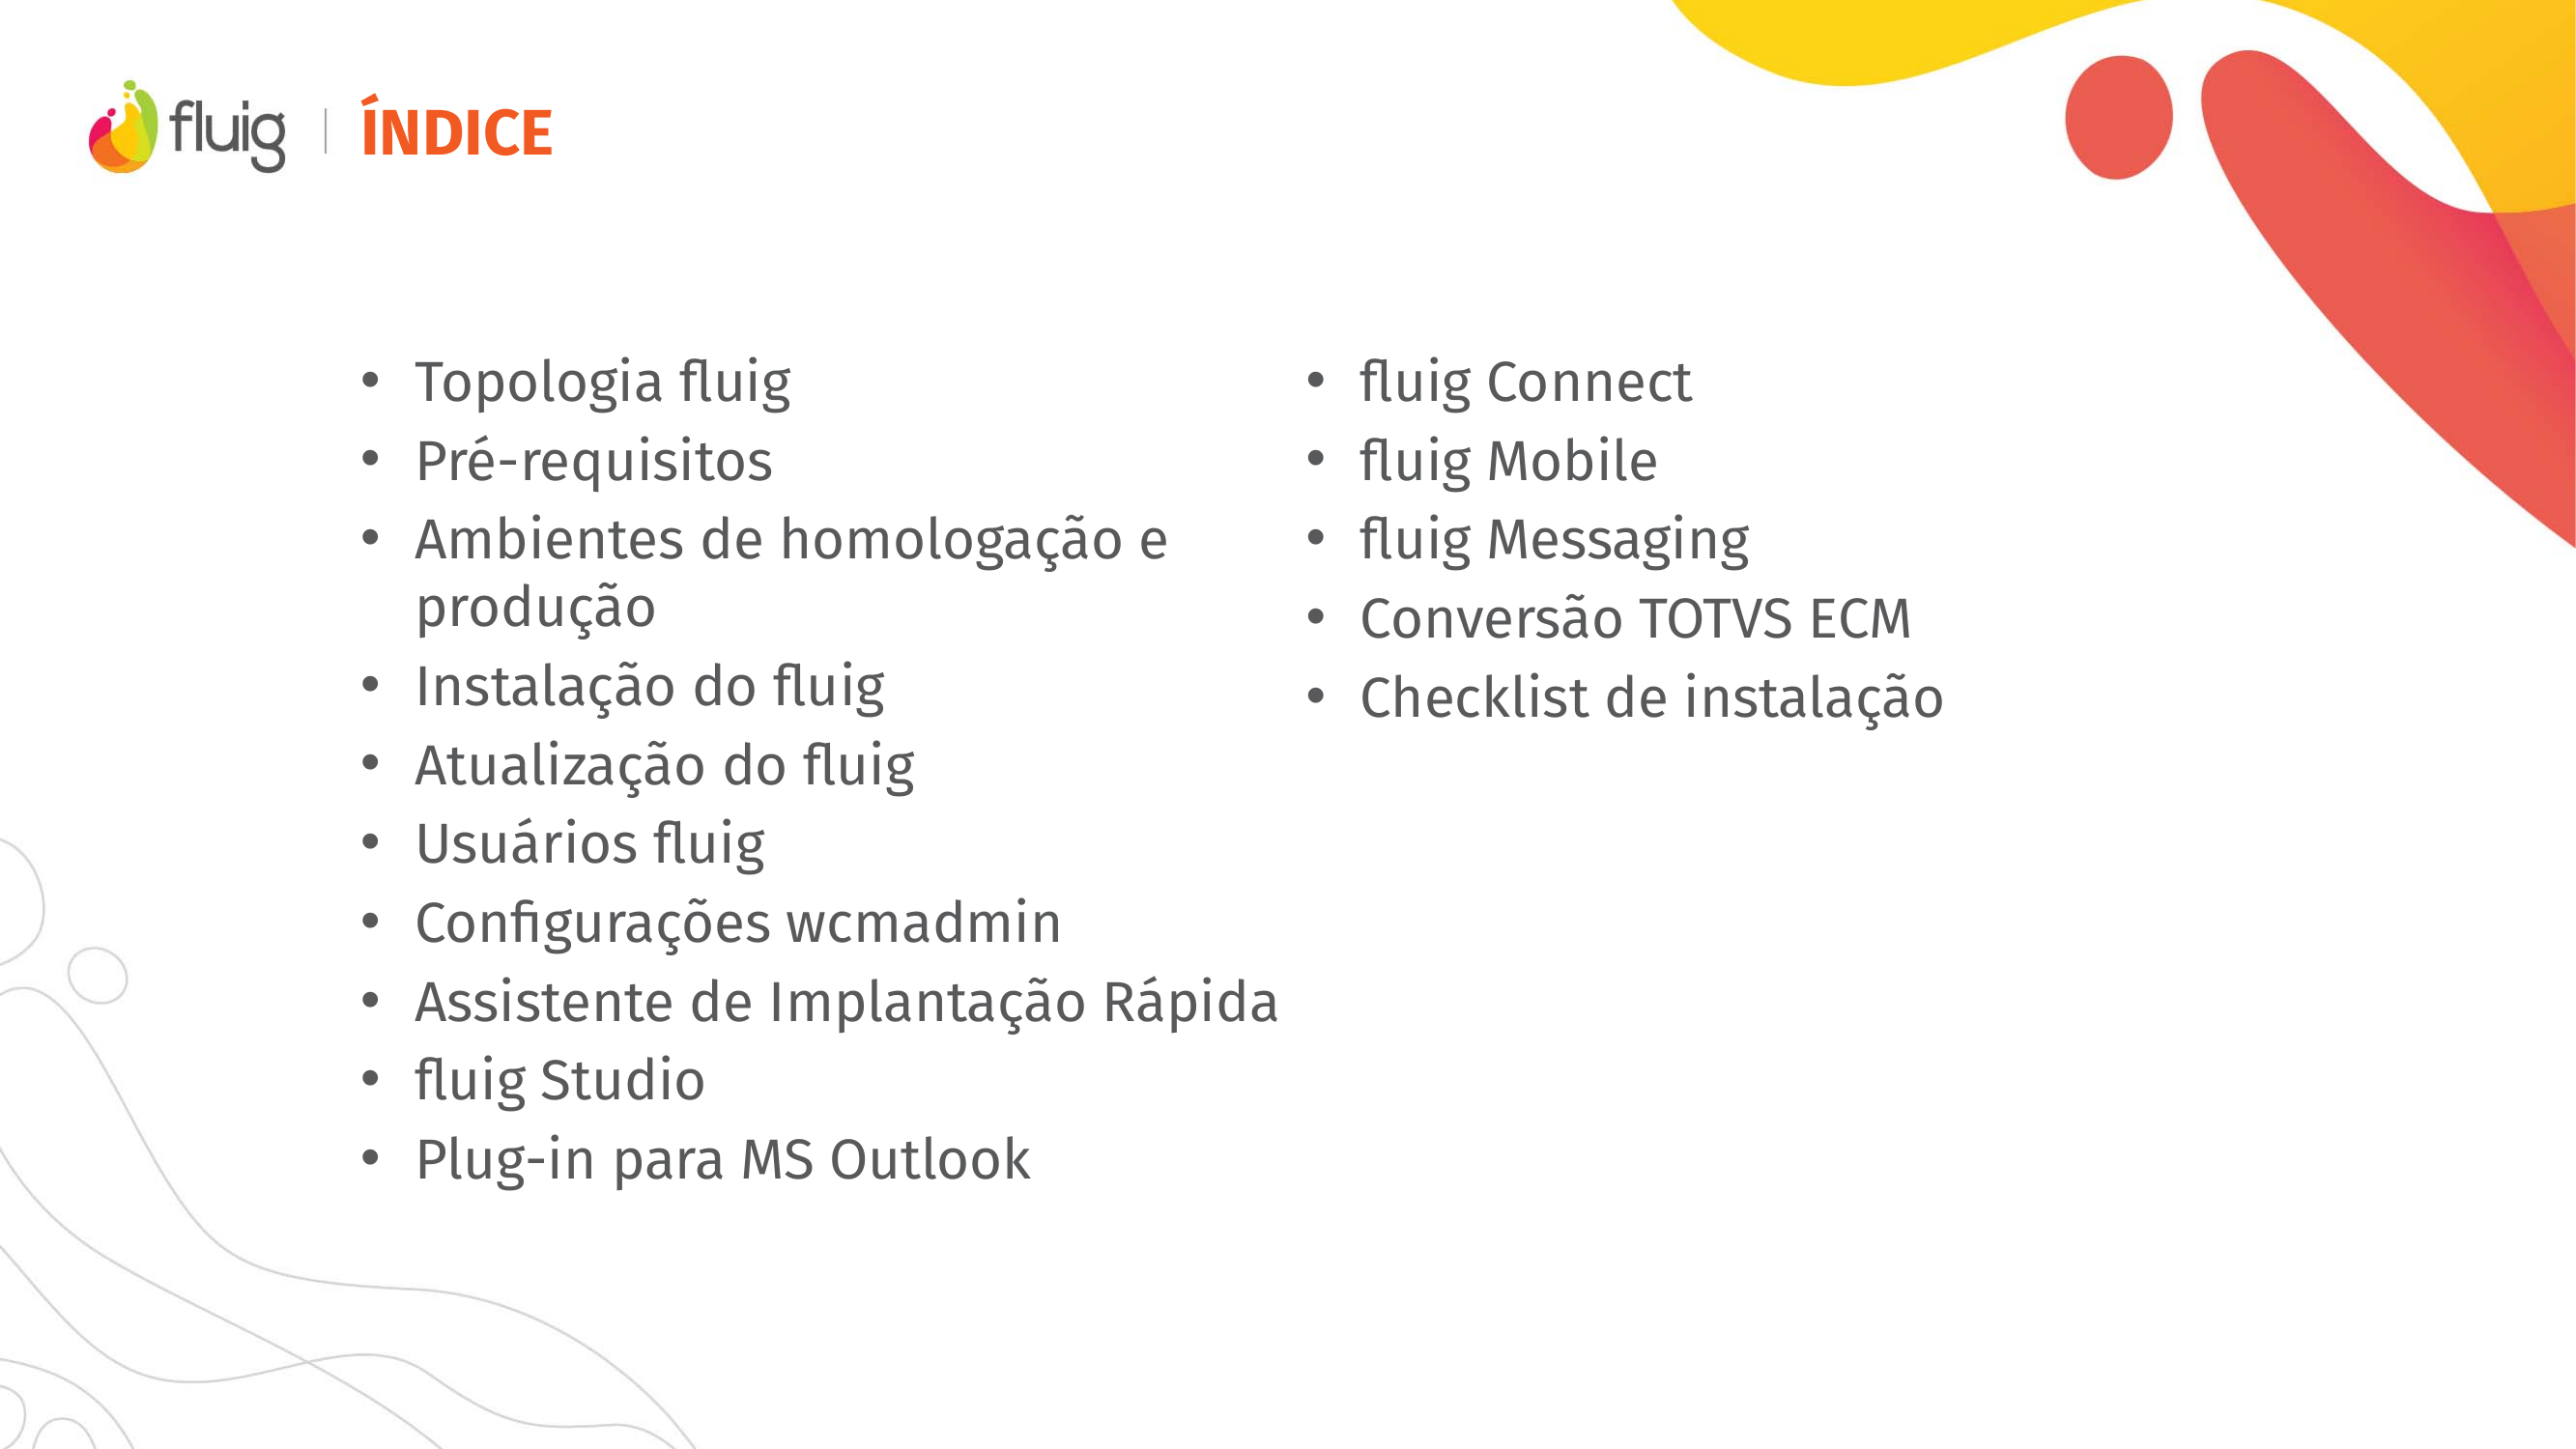

# ÍNDICE
Topologia fluig
Pré-requisitos
Ambientes de homologação e produção
Instalação do fluig
Atualização do fluig
Usuários fluig
Configurações wcmadmin
Assistente de Implantação Rápida
fluig Studio
Plug-in para MS Outlook
fluig Connect
fluig Mobile
fluig Messaging
Conversão TOTVS ECM
Checklist de instalação